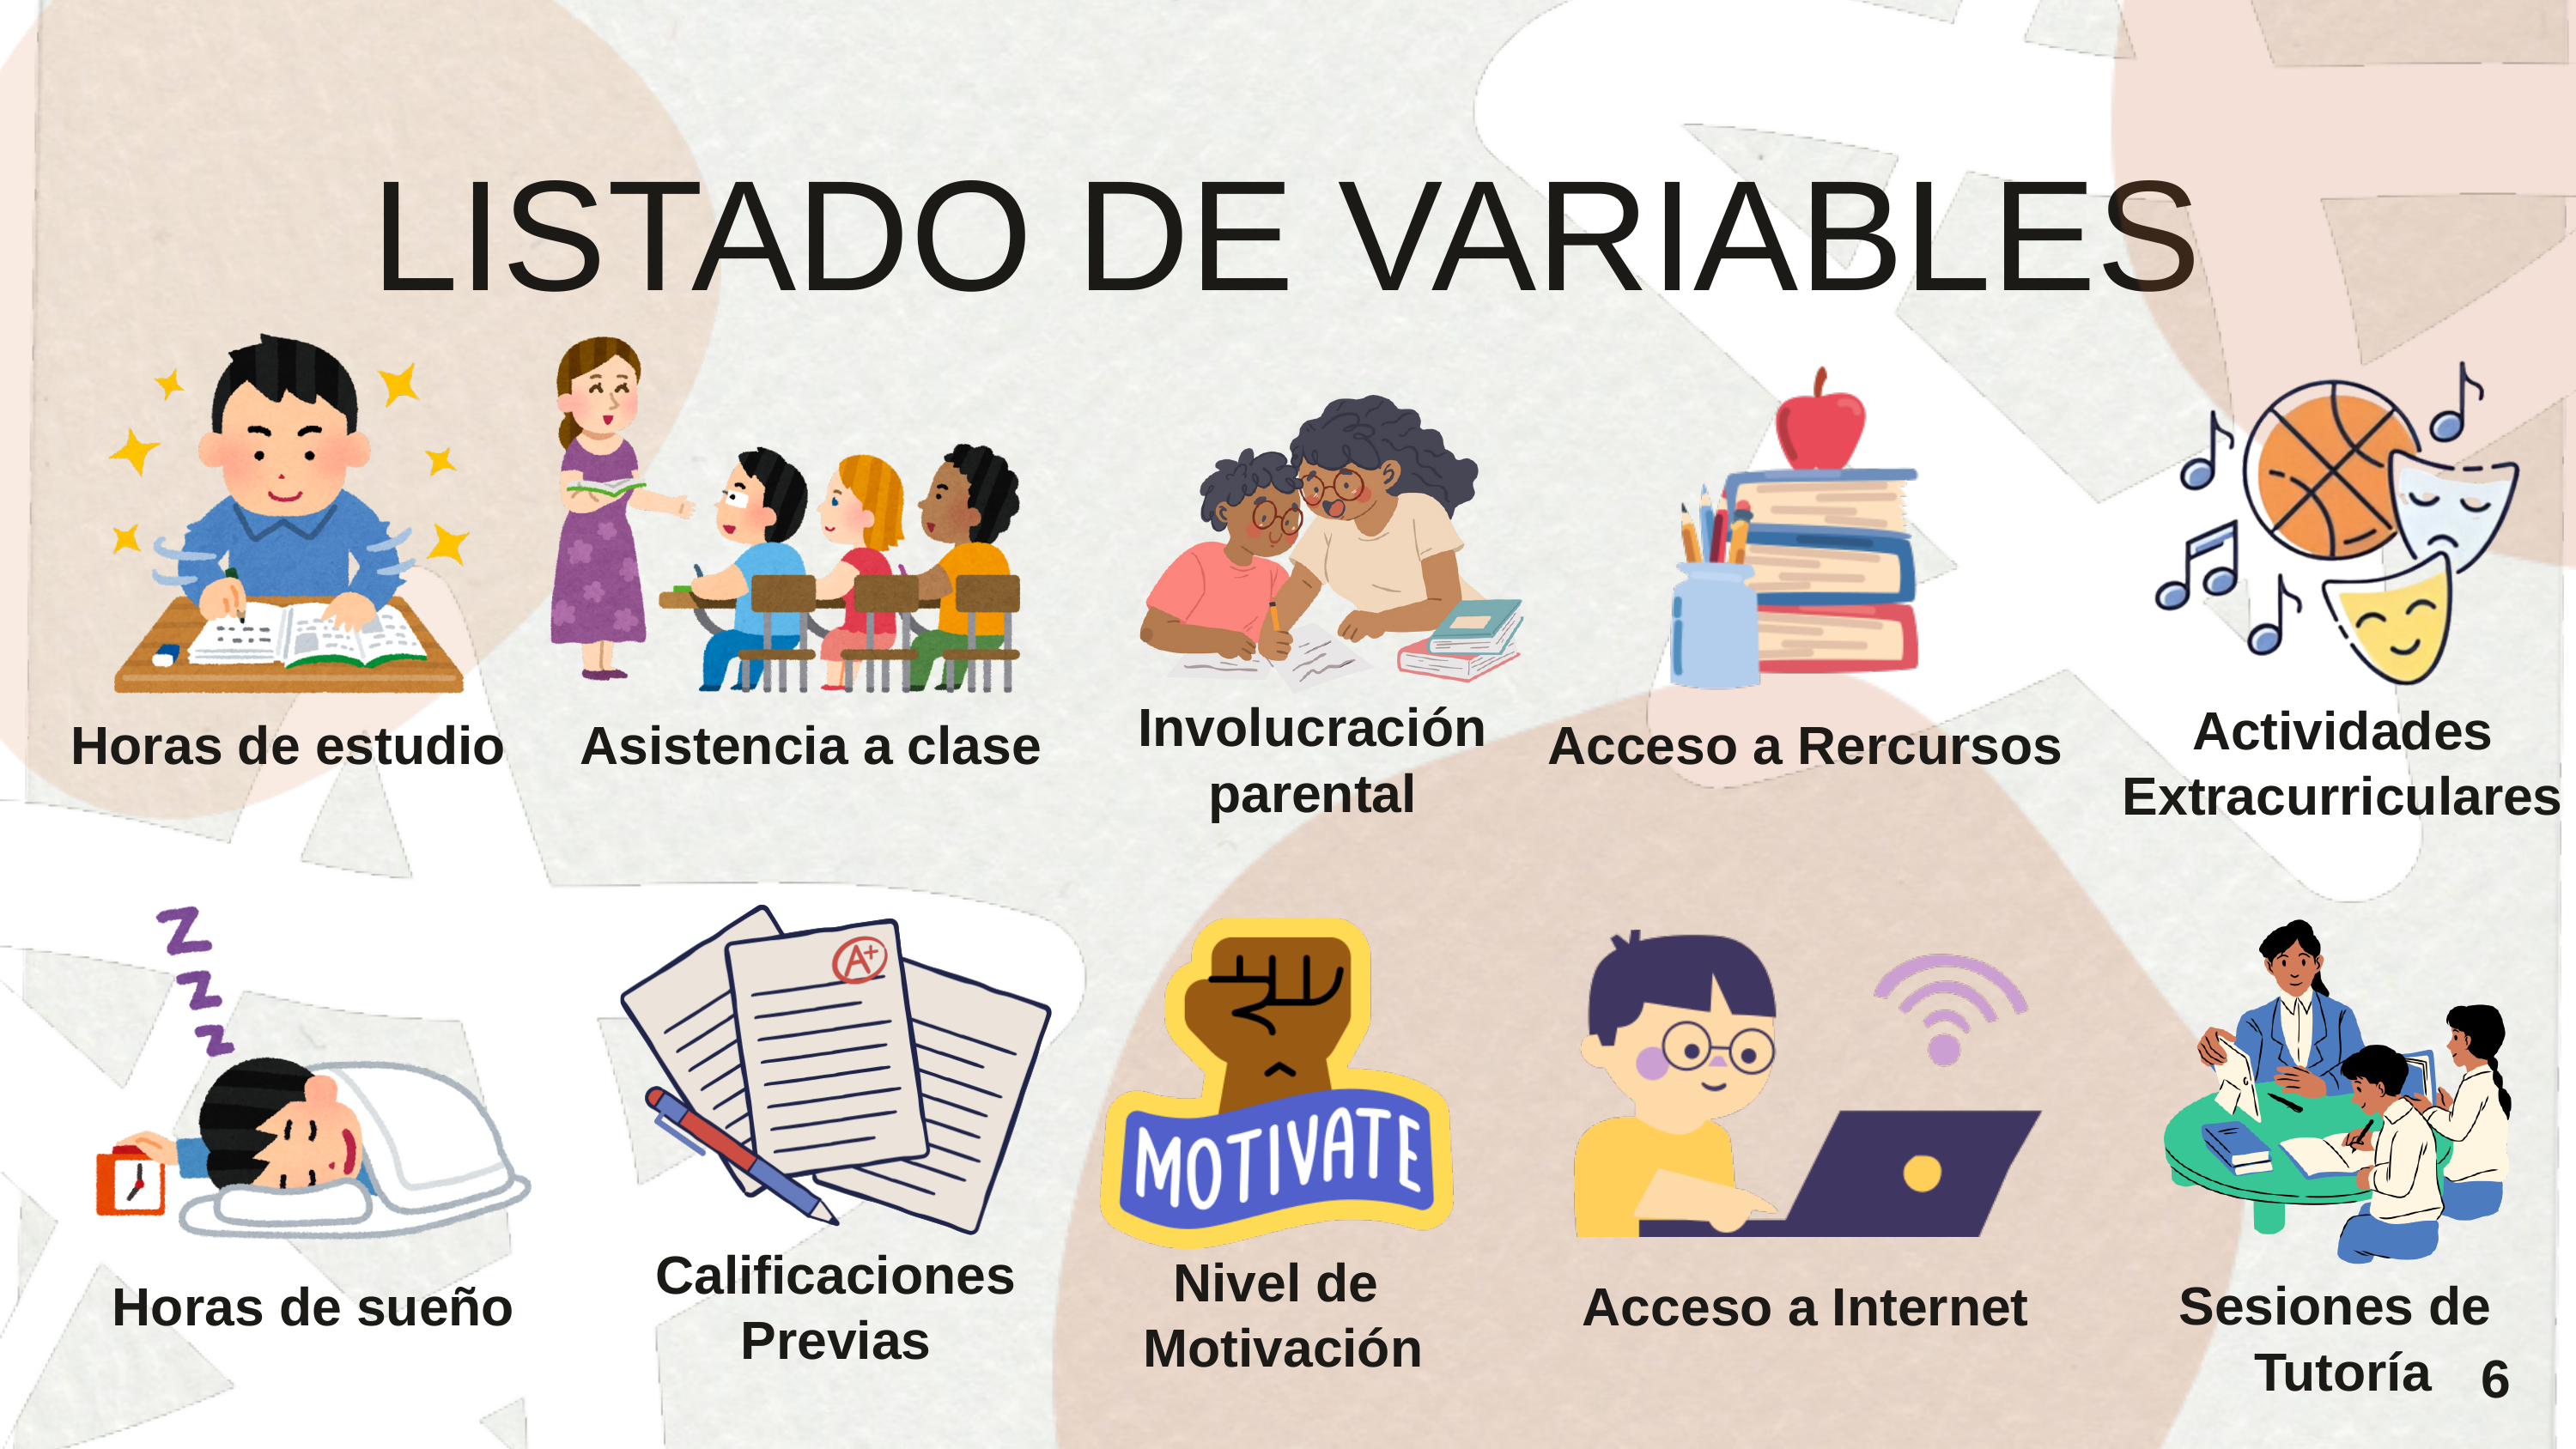

LISTADO DE VARIABLES

Involucración parental
Actividades Extracurriculares
Horas de estudio
Asistencia a clase
Acceso a Rercursos

Calificaciones Previas
Nivel de
Motivación
Horas de sueño
Acceso a Internet
Sesiones de
Tutoría
6